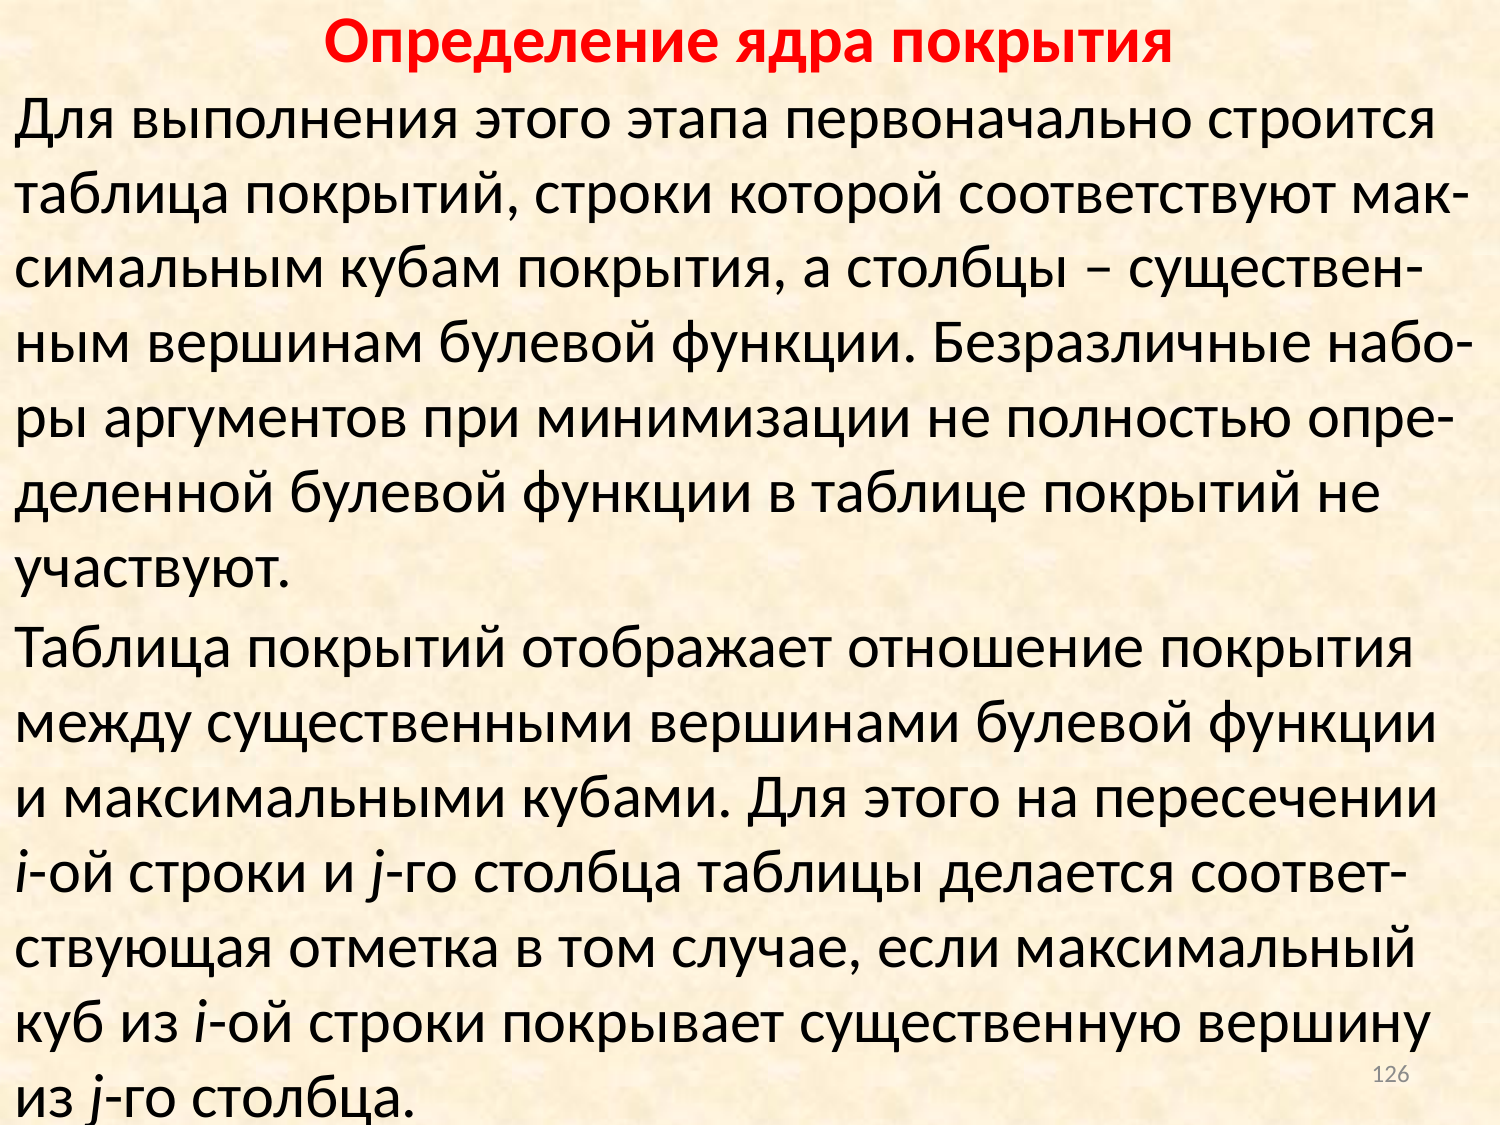

Определение ядра покрытия
Для выполнения этого этапа первоначально строится таблица покрытий, строки которой соответствуют мак-симальным кубам покрытия, а столбцы – существен-ным вершинам булевой функции. Безразличные набо-ры аргументов при минимизации не полностью опре-деленной булевой функции в таблице покрытий не участвуют.
Таблица покрытий отображает отношение покрытия между существенными вершинами булевой функции и максимальными кубами. Для этого на пересечении i-ой строки и j-го столбца таблицы делается соответ-ствующая отметка в том случае, если максимальный куб из i-ой строки покрывает существенную вершину из j-го столбца.
126